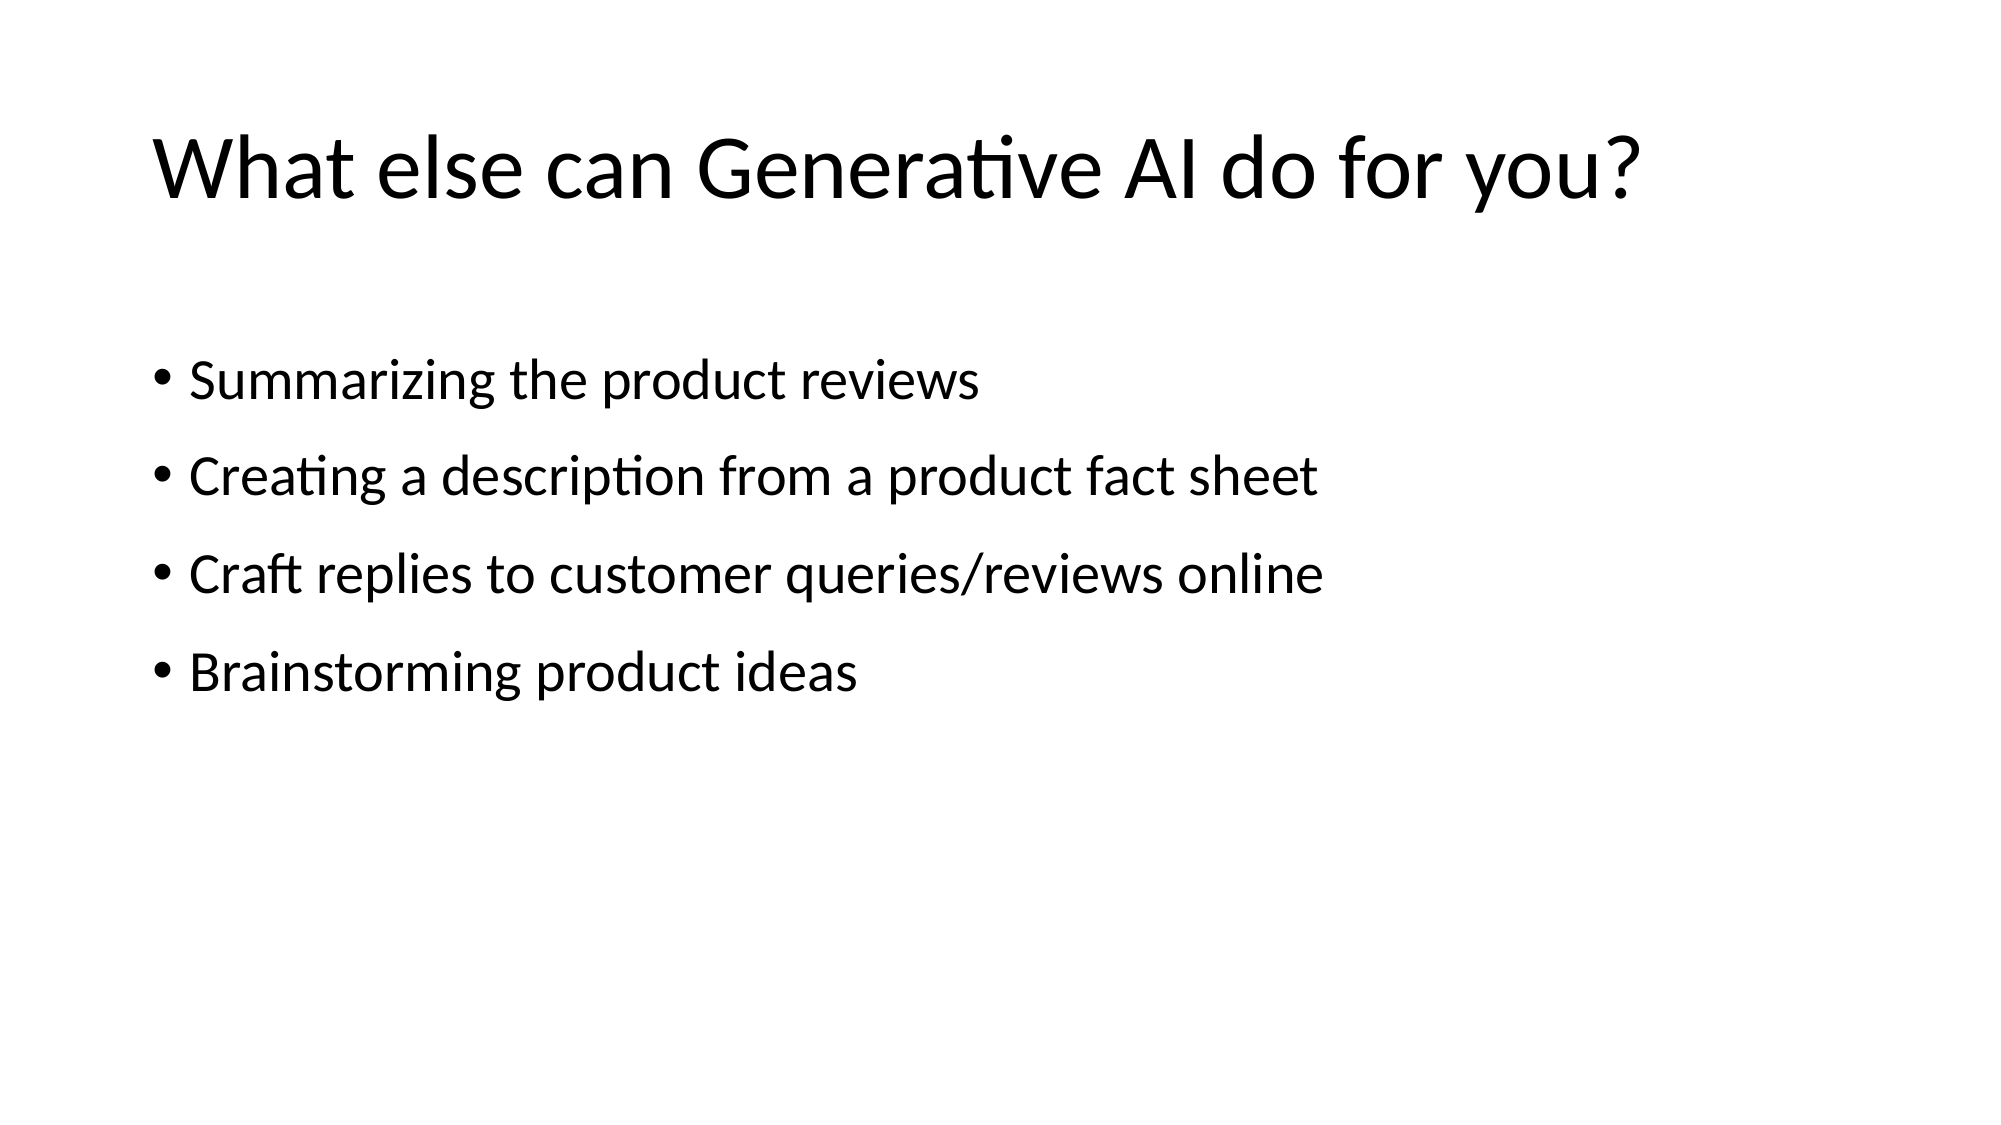

# What else can Generative AI do for you?
Summarizing the product reviews
Creating a description from a product fact sheet
Craft replies to customer queries/reviews online
Brainstorming product ideas